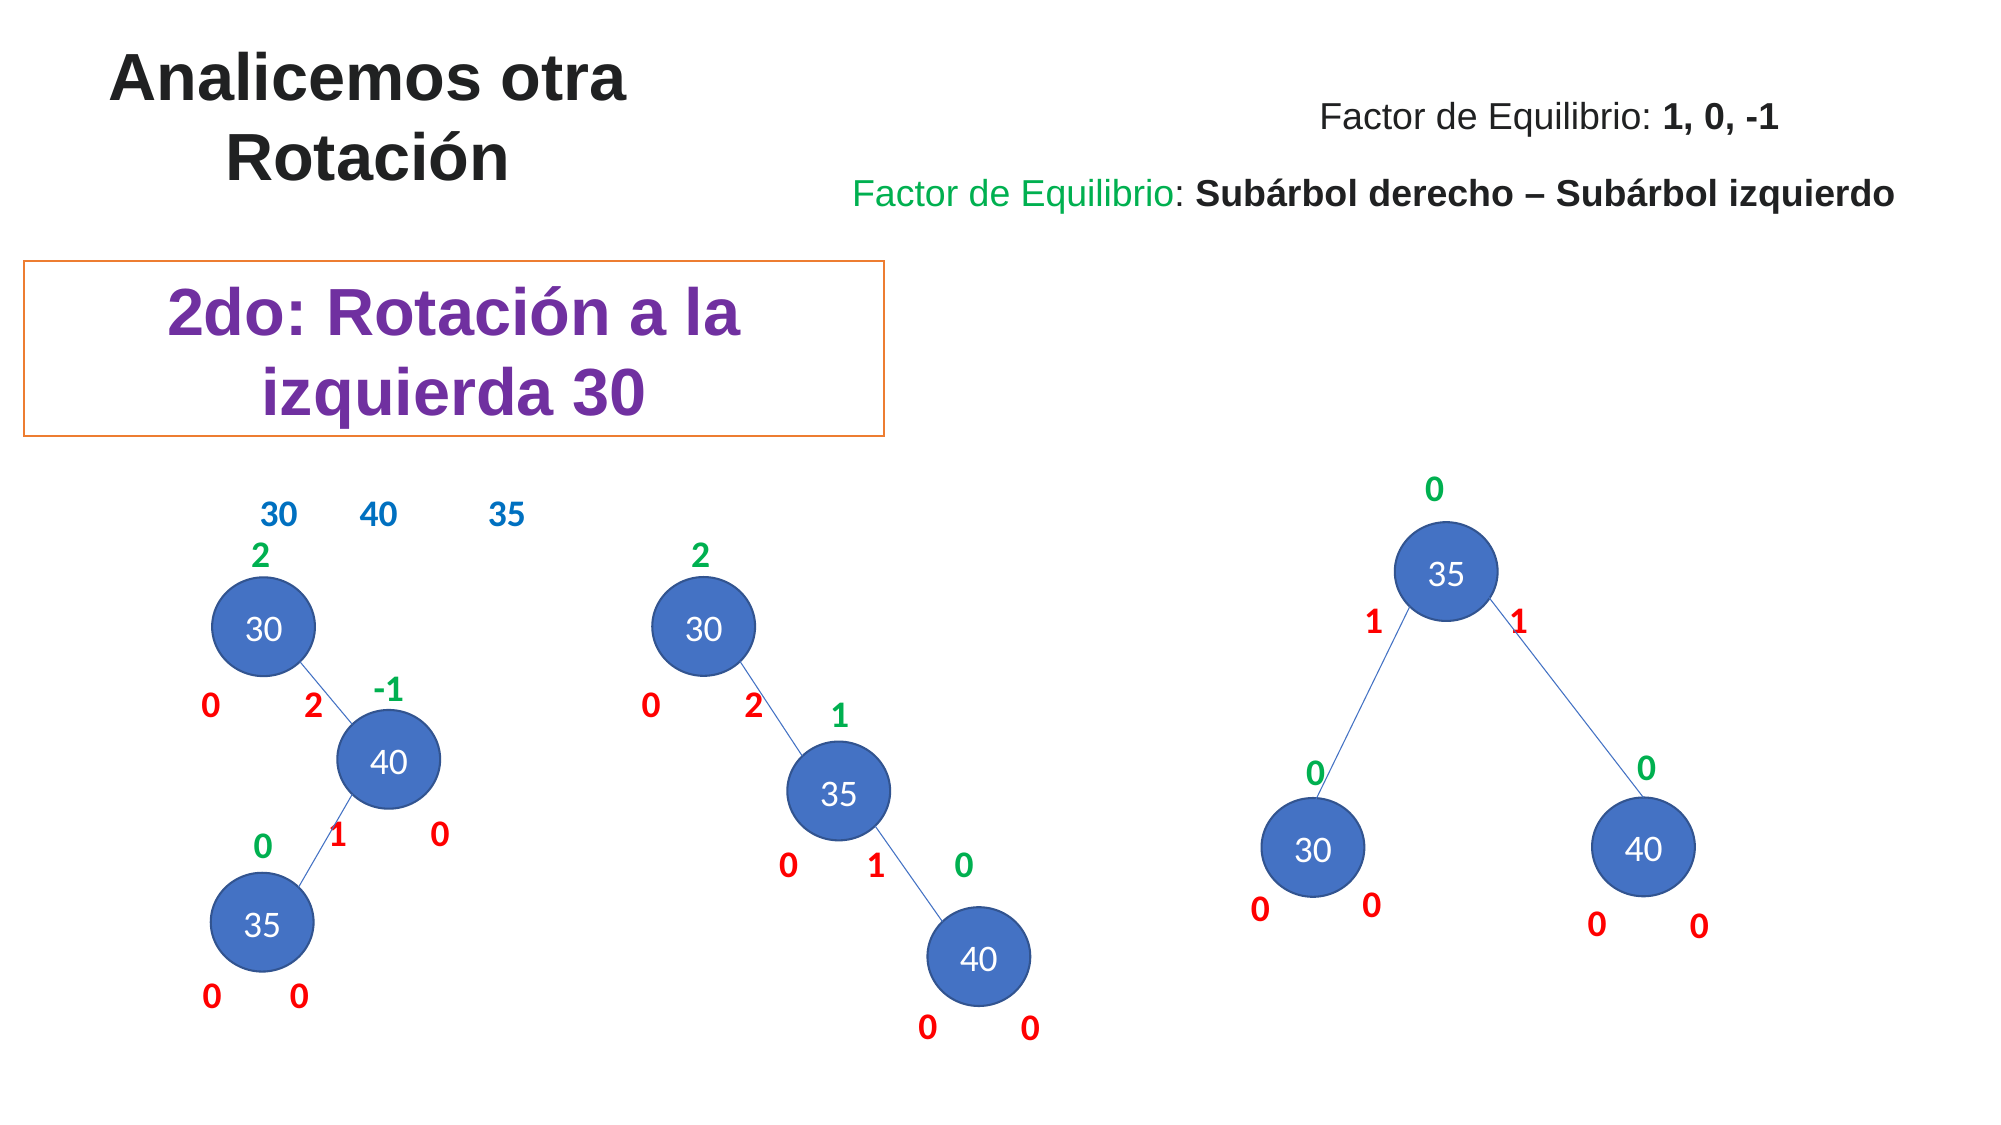

Analicemos otra Rotación
Factor de Equilibrio: 1, 0, -1
Factor de Equilibrio: Subárbol derecho – Subárbol izquierdo
2do: Rotación a la izquierda 30
0
30
40
35
2
35
2
30
30
1
1
-1
0
2
0
2
1
40
0
0
35
40
30
1
0
0
0
1
0
0
35
0
0
0
40
0
0
0
0